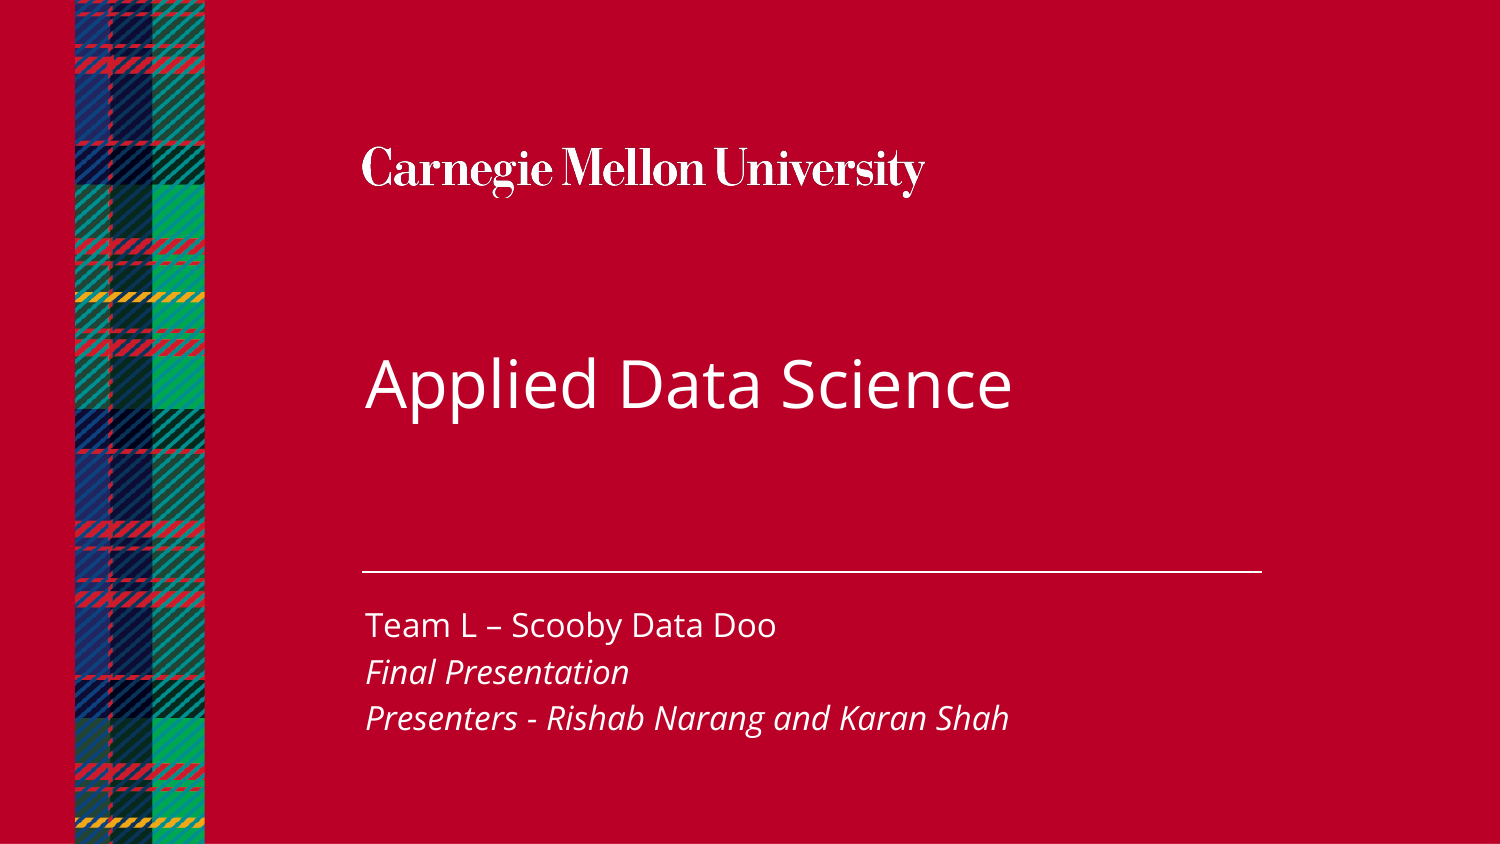

Applied Data Science
Team L – Scooby Data Doo
Final Presentation
Presenters - Rishab Narang and Karan Shah